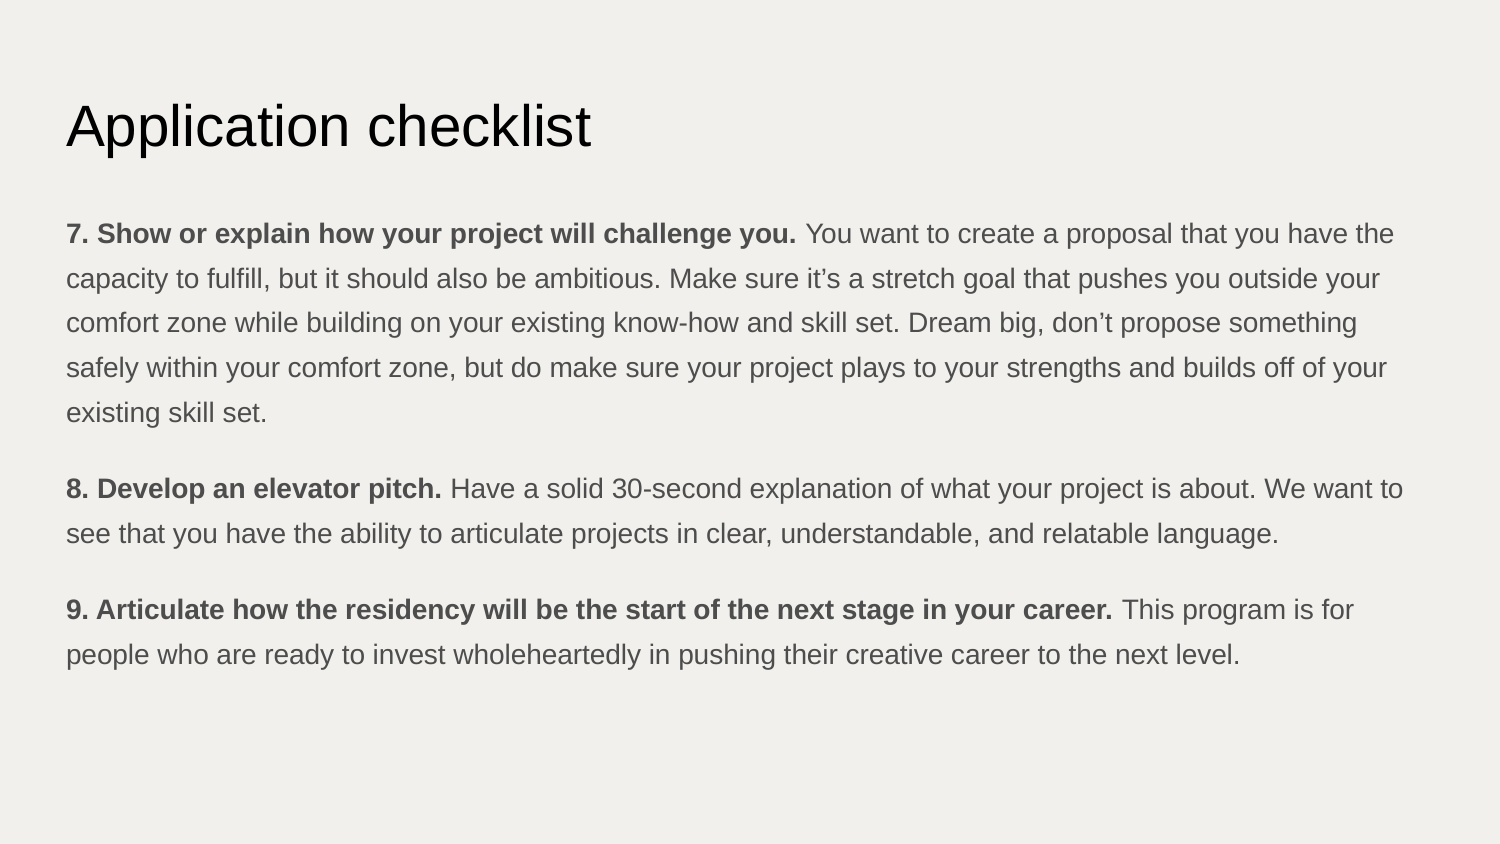

# Application checklist
7. Show or explain how your project will challenge you. You want to create a proposal that you have the capacity to fulfill, but it should also be ambitious. Make sure it’s a stretch goal that pushes you outside your comfort zone while building on your existing know-how and skill set. Dream big, don’t propose something safely within your comfort zone, but do make sure your project plays to your strengths and builds off of your existing skill set.
8. Develop an elevator pitch. Have a solid 30-second explanation of what your project is about. We want to see that you have the ability to articulate projects in clear, understandable, and relatable language.
9. Articulate how the residency will be the start of the next stage in your career. This program is for people who are ready to invest wholeheartedly in pushing their creative career to the next level.